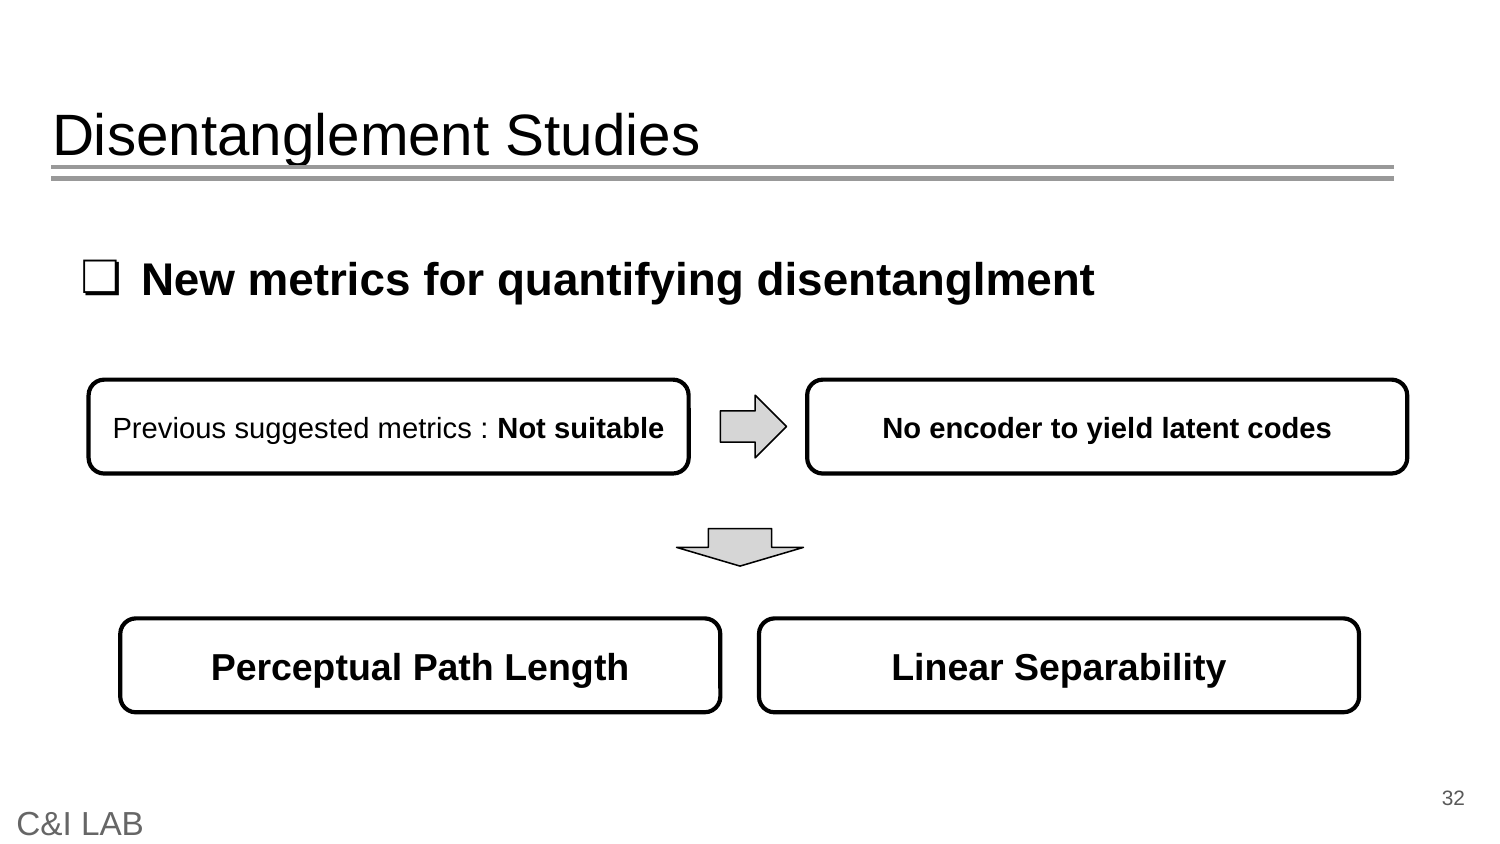

# Disentanglement Studies
New metrics for quantifying disentanglment
Previous suggested metrics : Not suitable
No encoder to yield latent codes

Perceptual Path Length
Linear Separability
32
C&I LAB